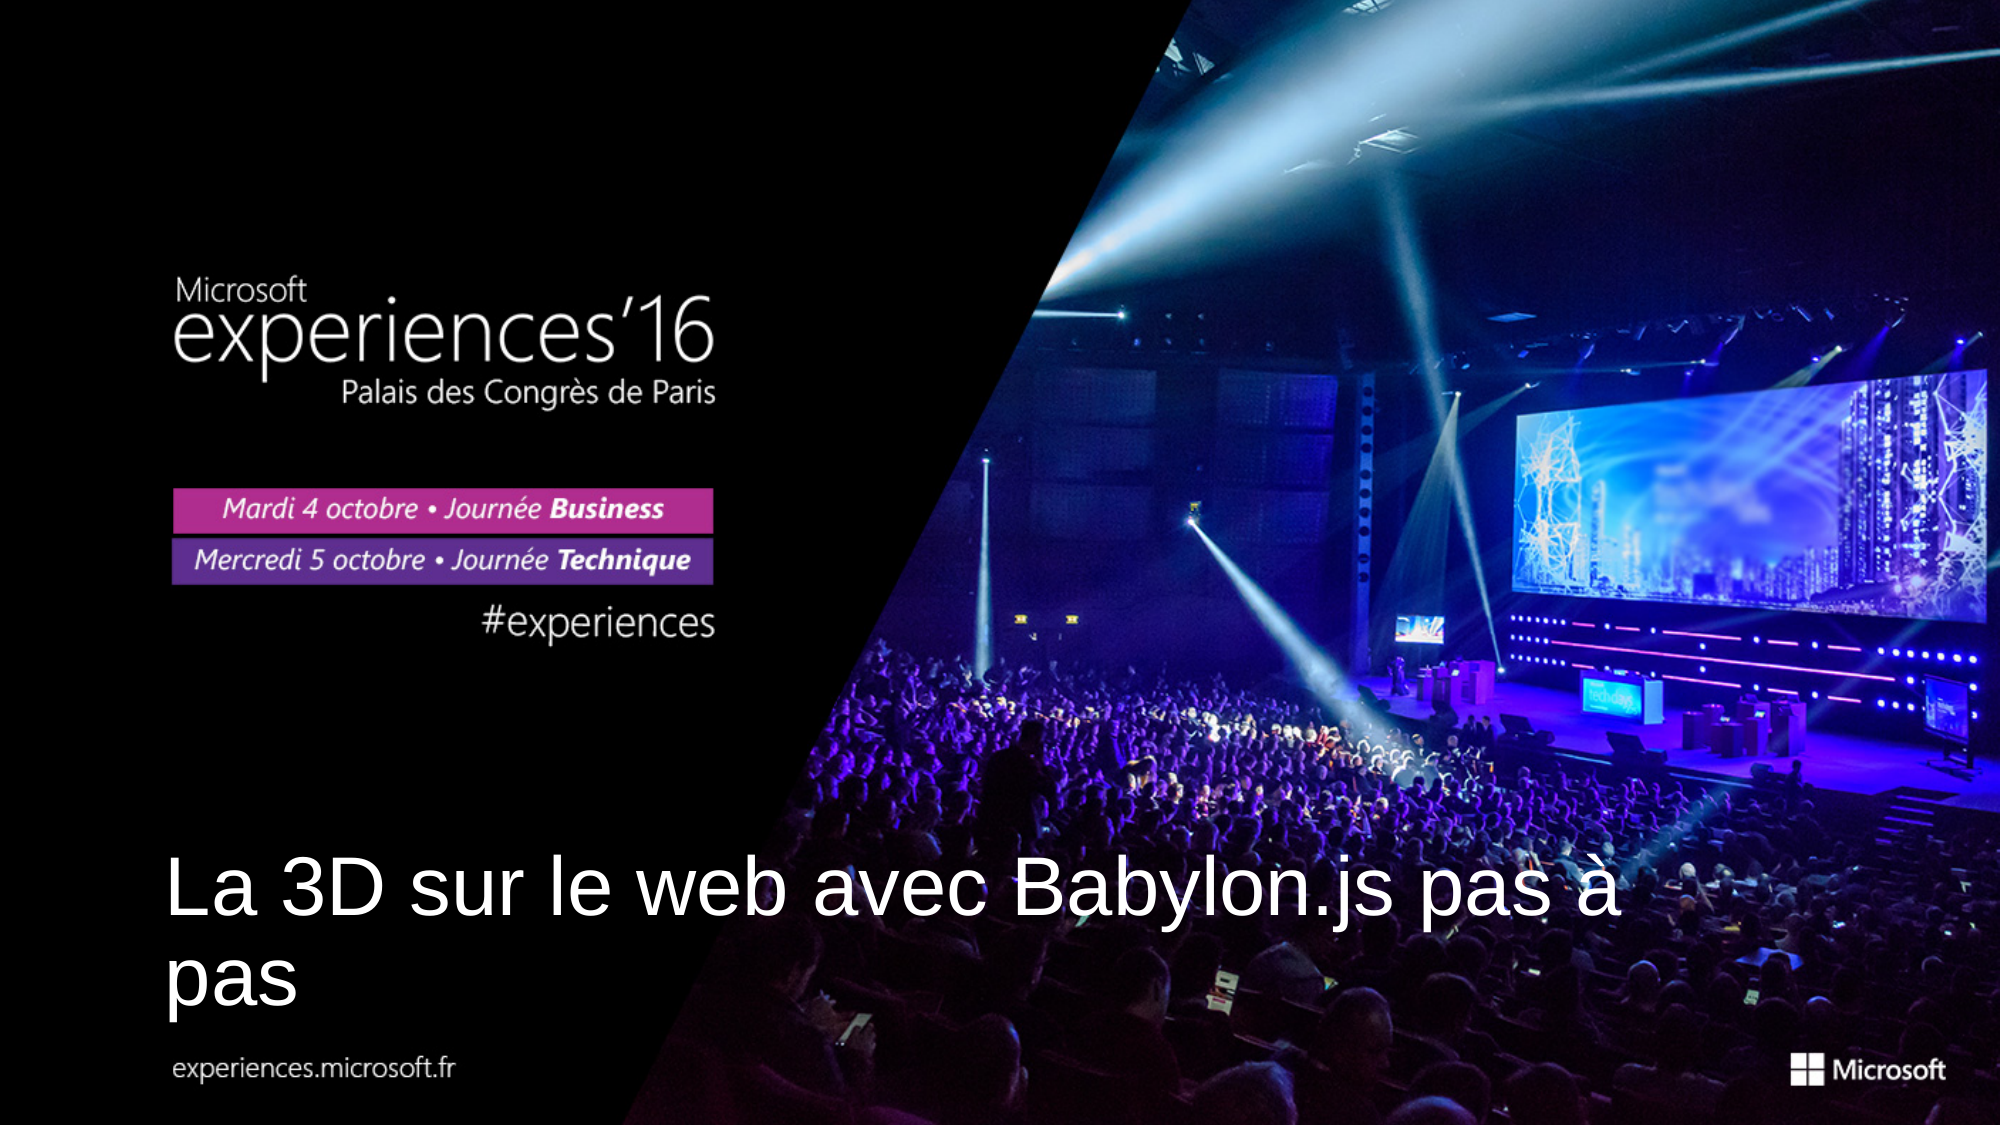

# La 3D sur le web avec Babylon.js pas à pas